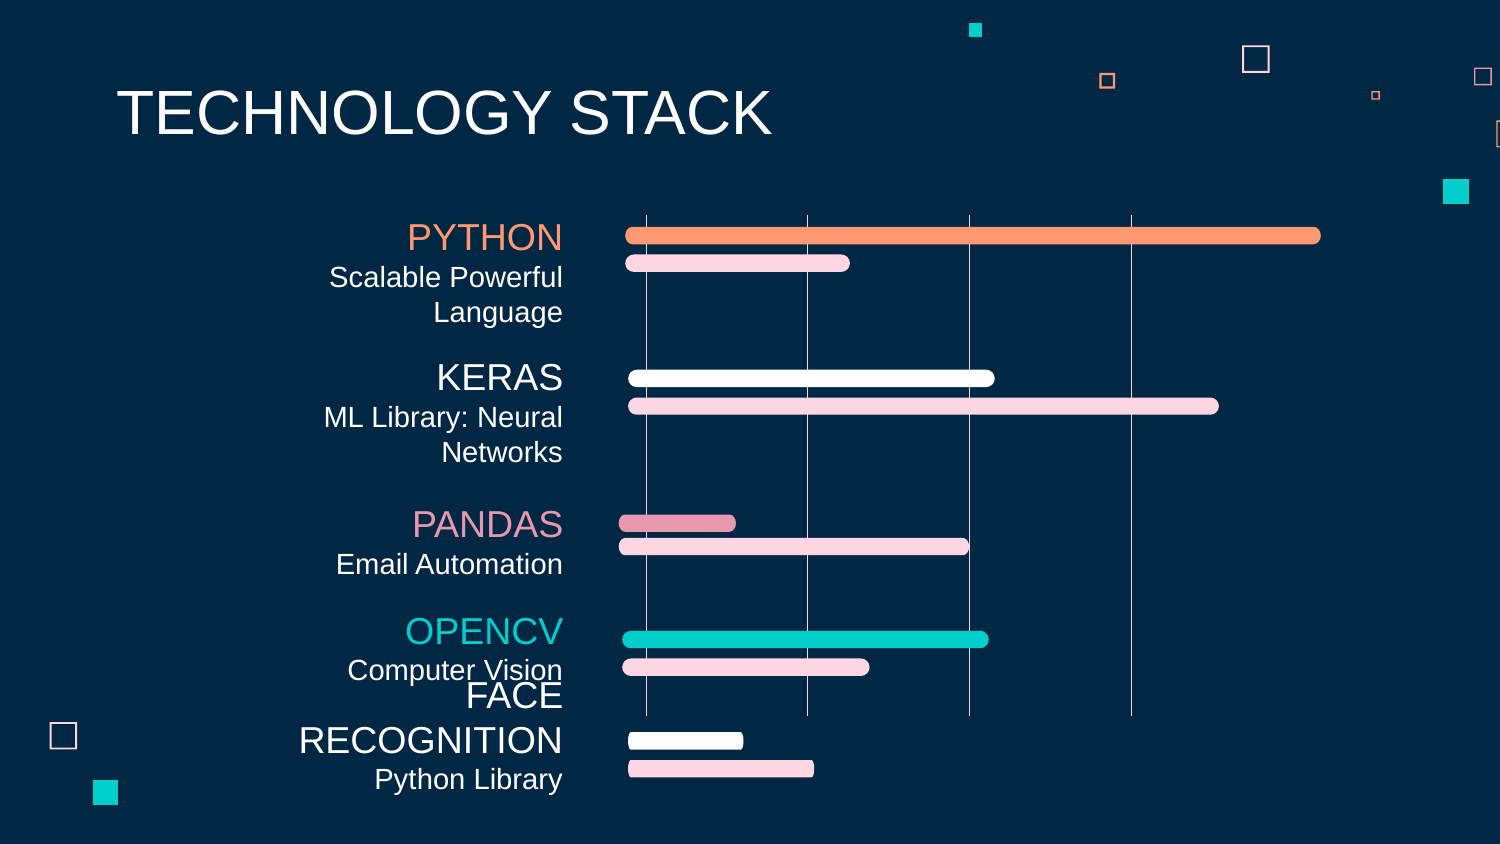

# TECHNOLOGY STACK
PYTHON

Scalable Powerful Language
KERAS

ML Library: Neural Networks
PANDAS

Email Automation
OPENCV

Computer Vision
FACE RECOGNITION

Python Library